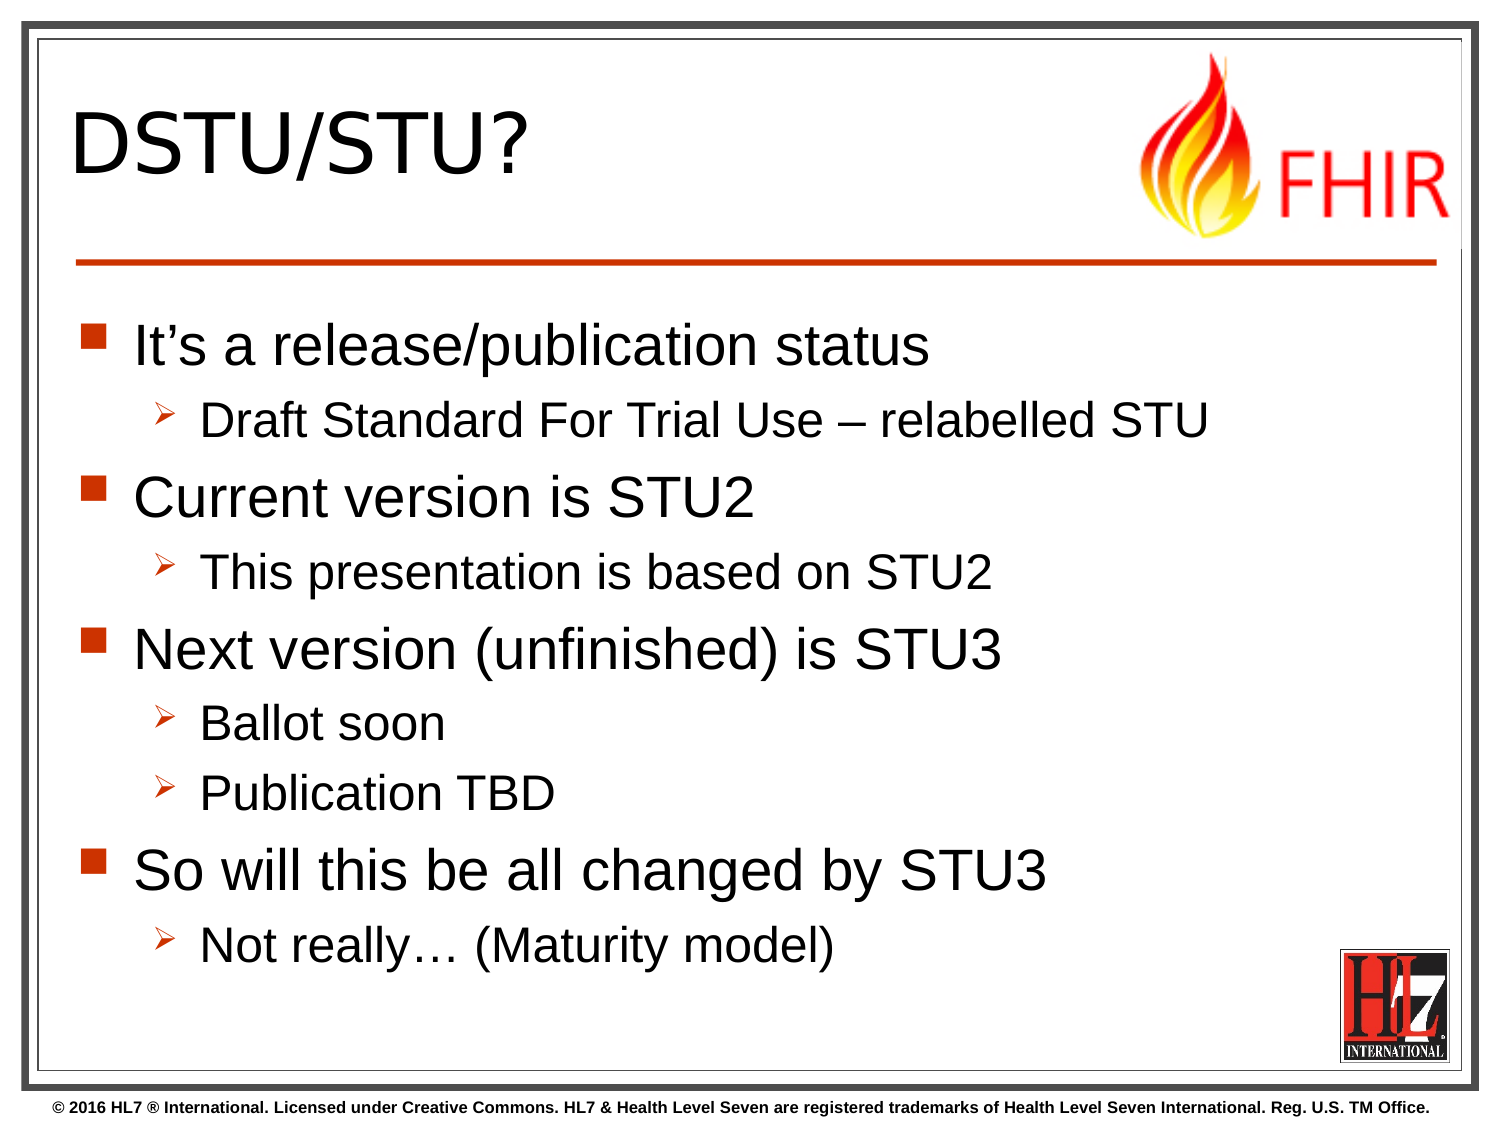

# DSTU/STU?

It’s a release/publication status
Draft Standard For Trial Use – relabelled STU
Current version is STU2
This presentation is based on STU2
Next version (unfinished) is STU3
Ballot soon
Publication TBD
So will this be all changed by STU3
Not really… (Maturity model)